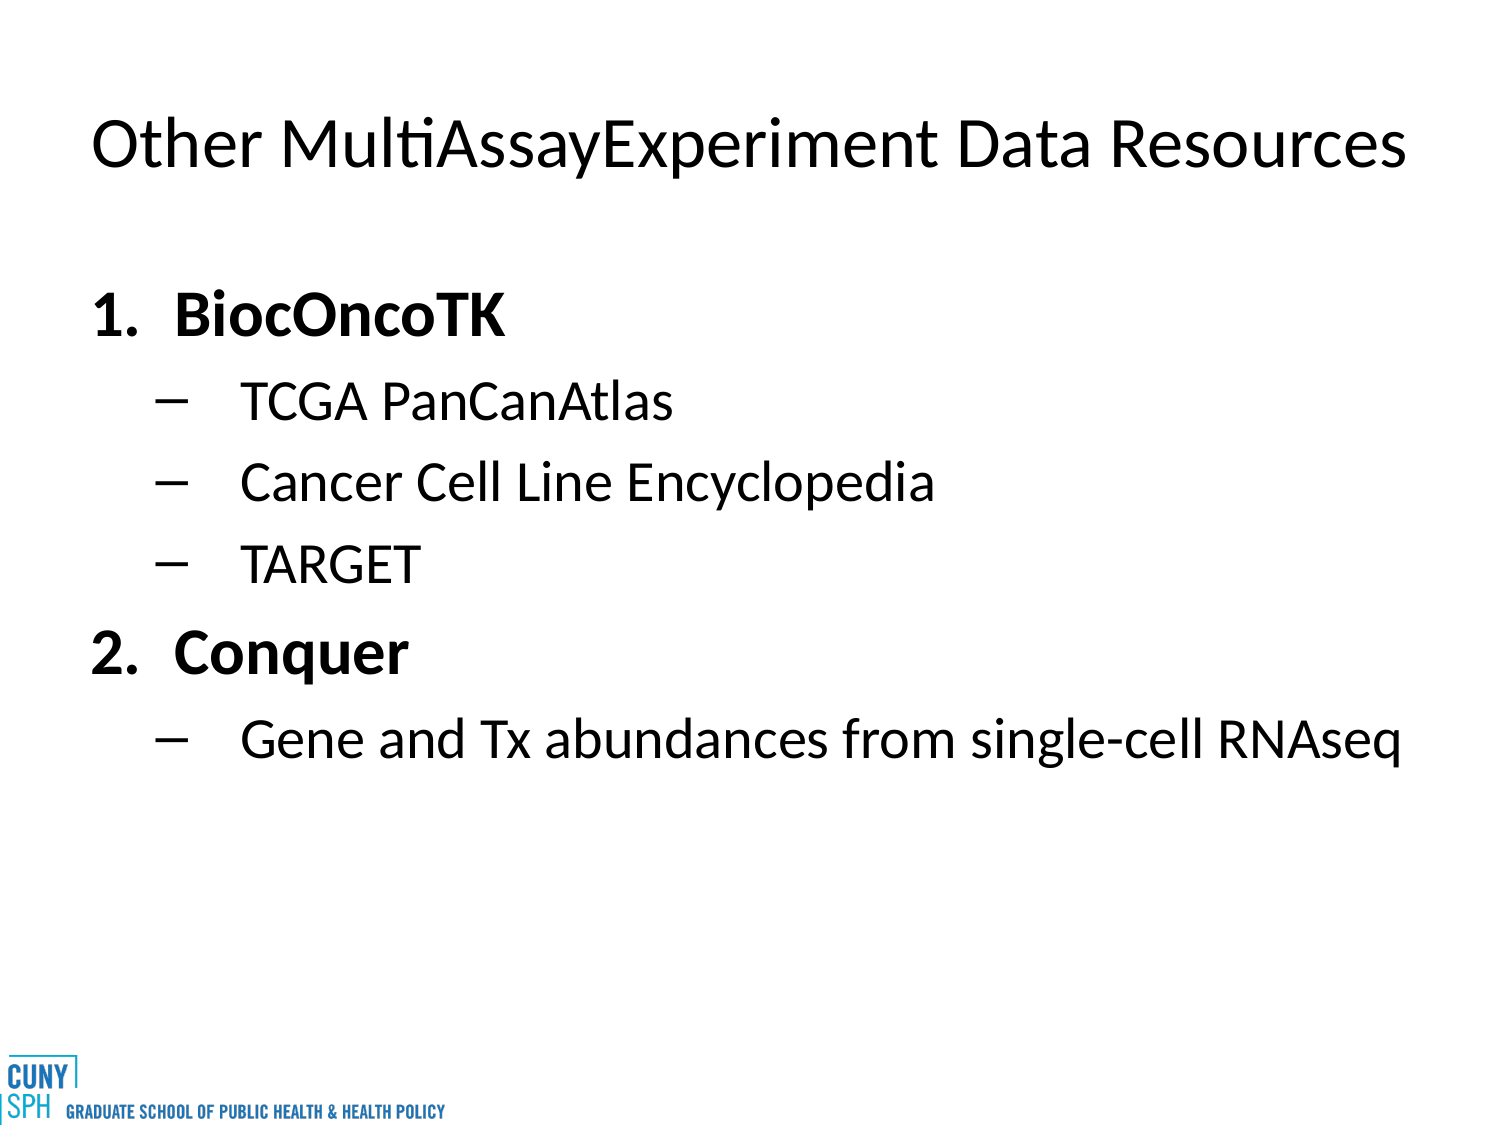

# Other MultiAssayExperiment Data Resources
BiocOncoTK
TCGA PanCanAtlas
Cancer Cell Line Encyclopedia
TARGET
Conquer
Gene and Tx abundances from single-cell RNAseq